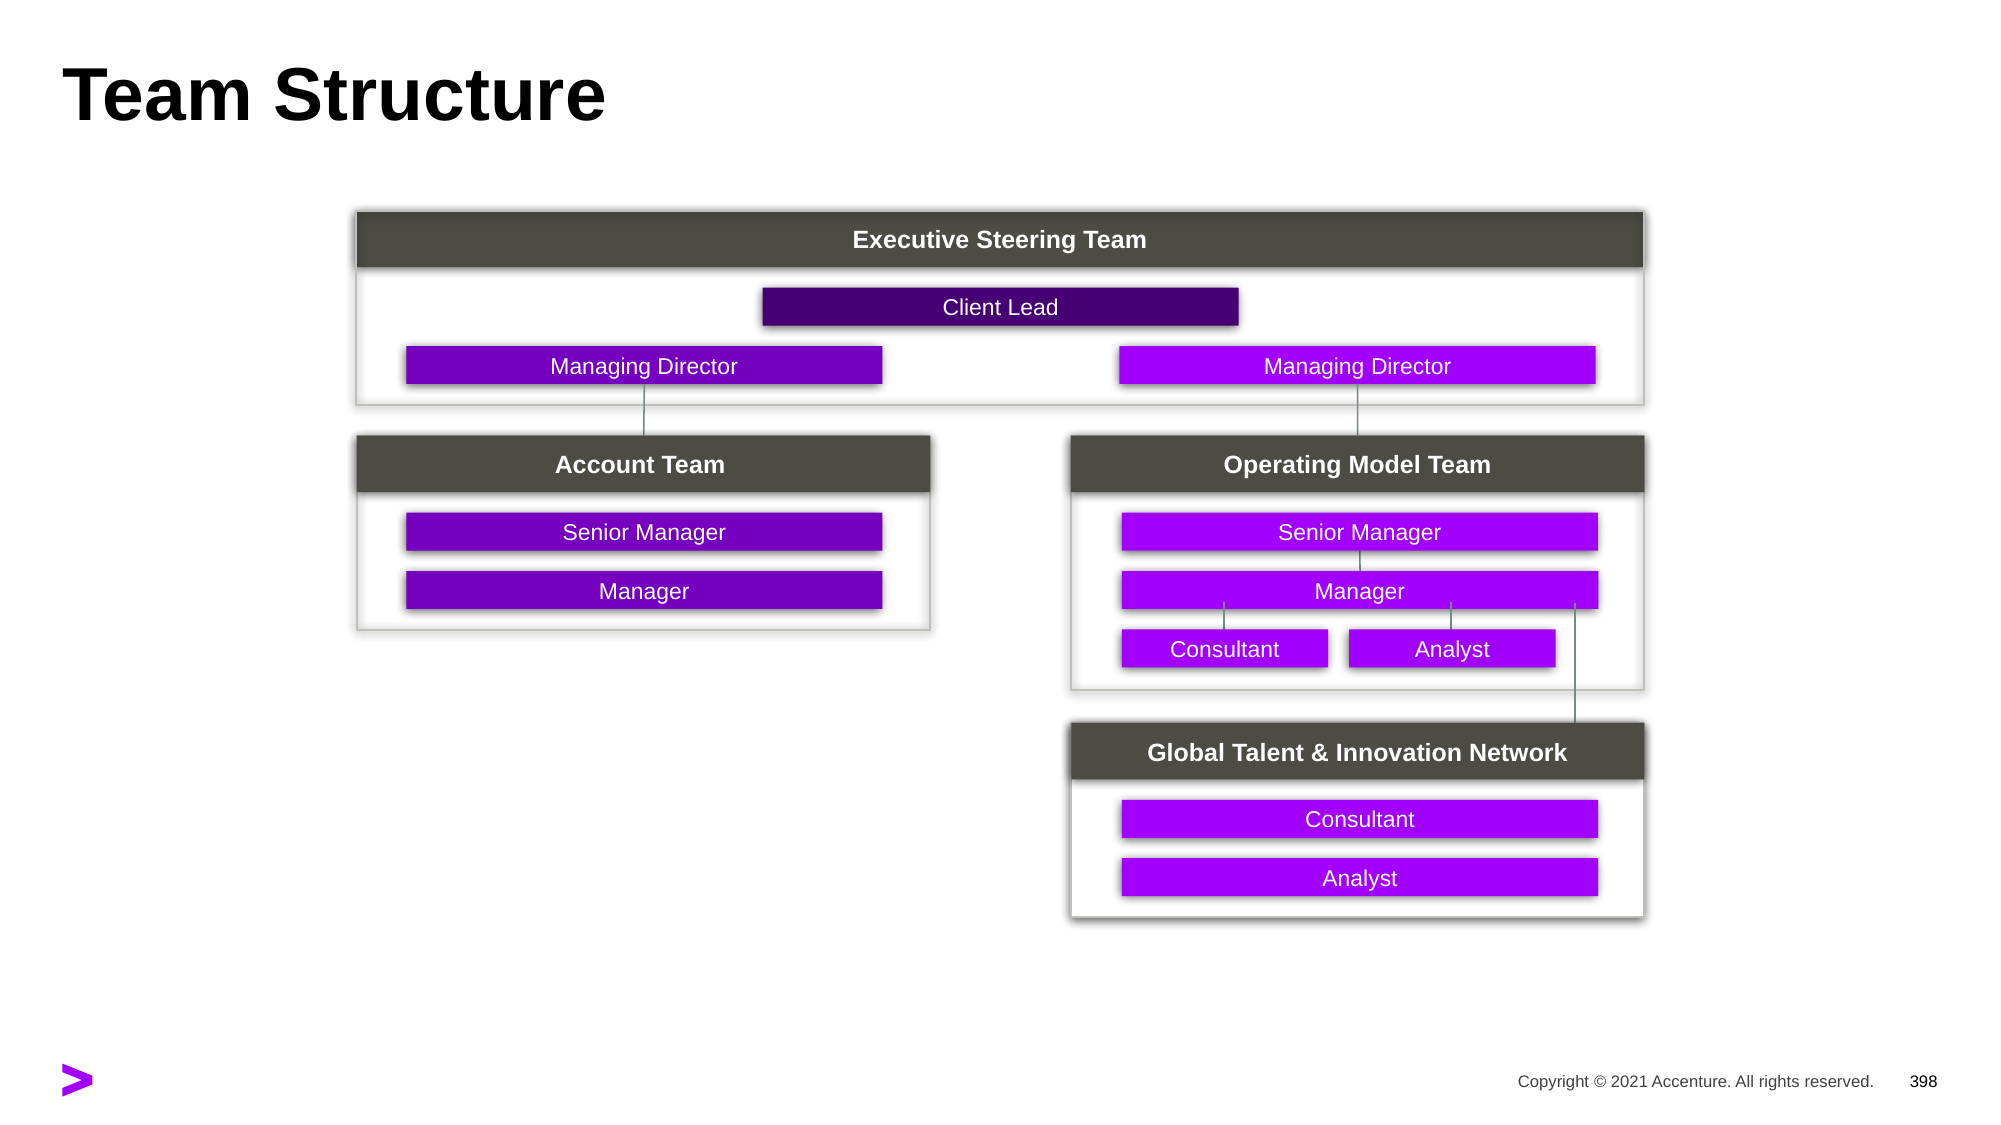

# Team Structure
Executive Steering Team

Client Lead

Managing Director
Managing Director
Account Team

Operating Model Team
Senior Manager
Senior Manager
Manager
Manager
Consultant
Analyst

Global Talent & Innovation Network
Consultant
Analyst
Copyright © 2021 Accenture. All rights reserved.
398